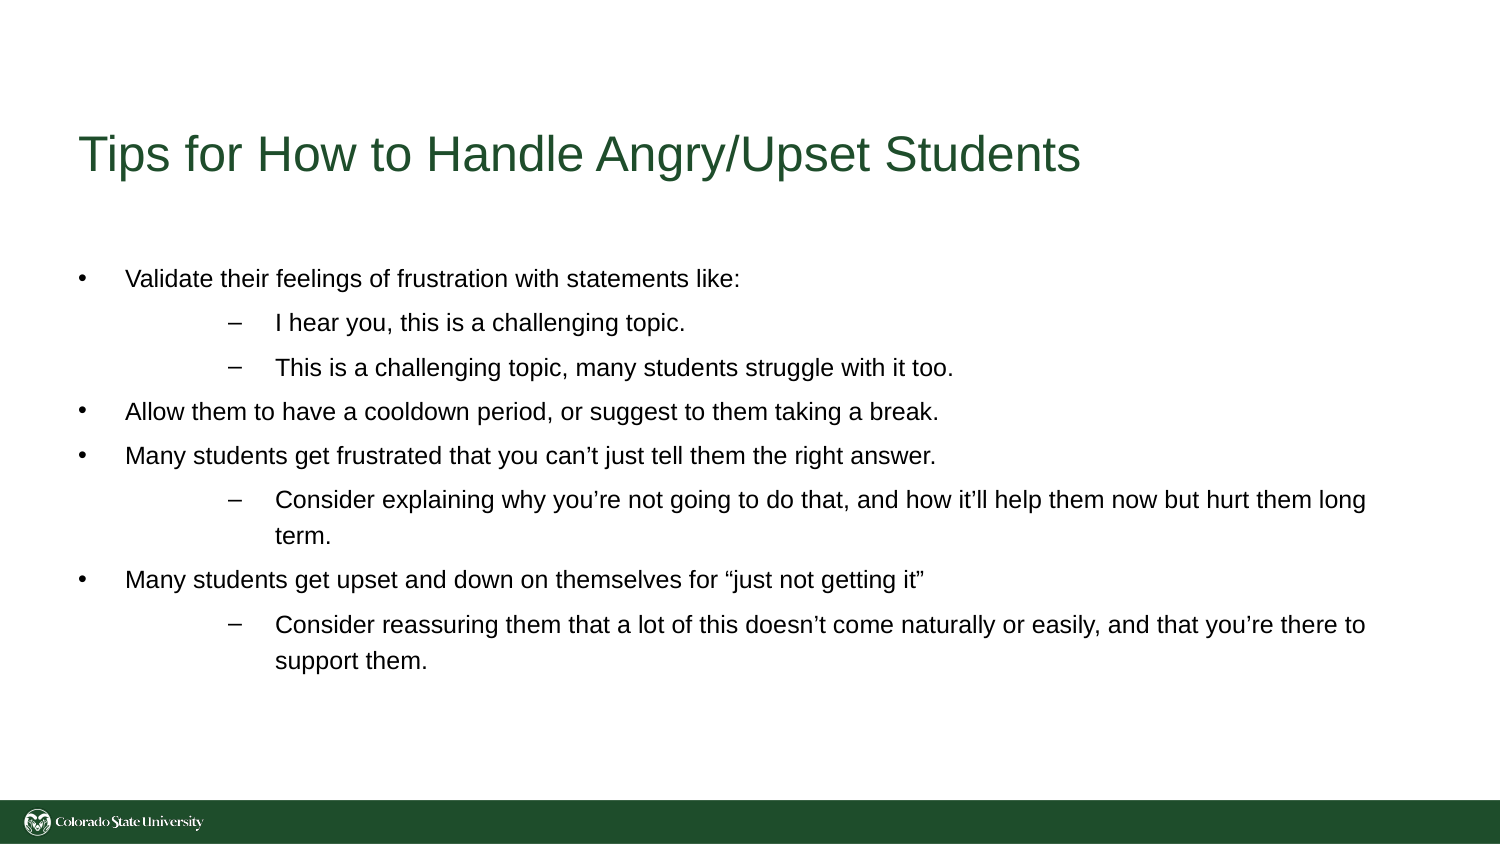

# Tips for How to Handle Angry/Upset Students

Validate their feelings of frustration with statements like:
I hear you, this is a challenging topic.
This is a challenging topic, many students struggle with it too.
Allow them to have a cooldown period, or suggest to them taking a break.
Many students get frustrated that you can’t just tell them the right answer.
Consider explaining why you’re not going to do that, and how it’ll help them now but hurt them long term.
Many students get upset and down on themselves for “just not getting it”
Consider reassuring them that a lot of this doesn’t come naturally or easily, and that you’re there to support them.